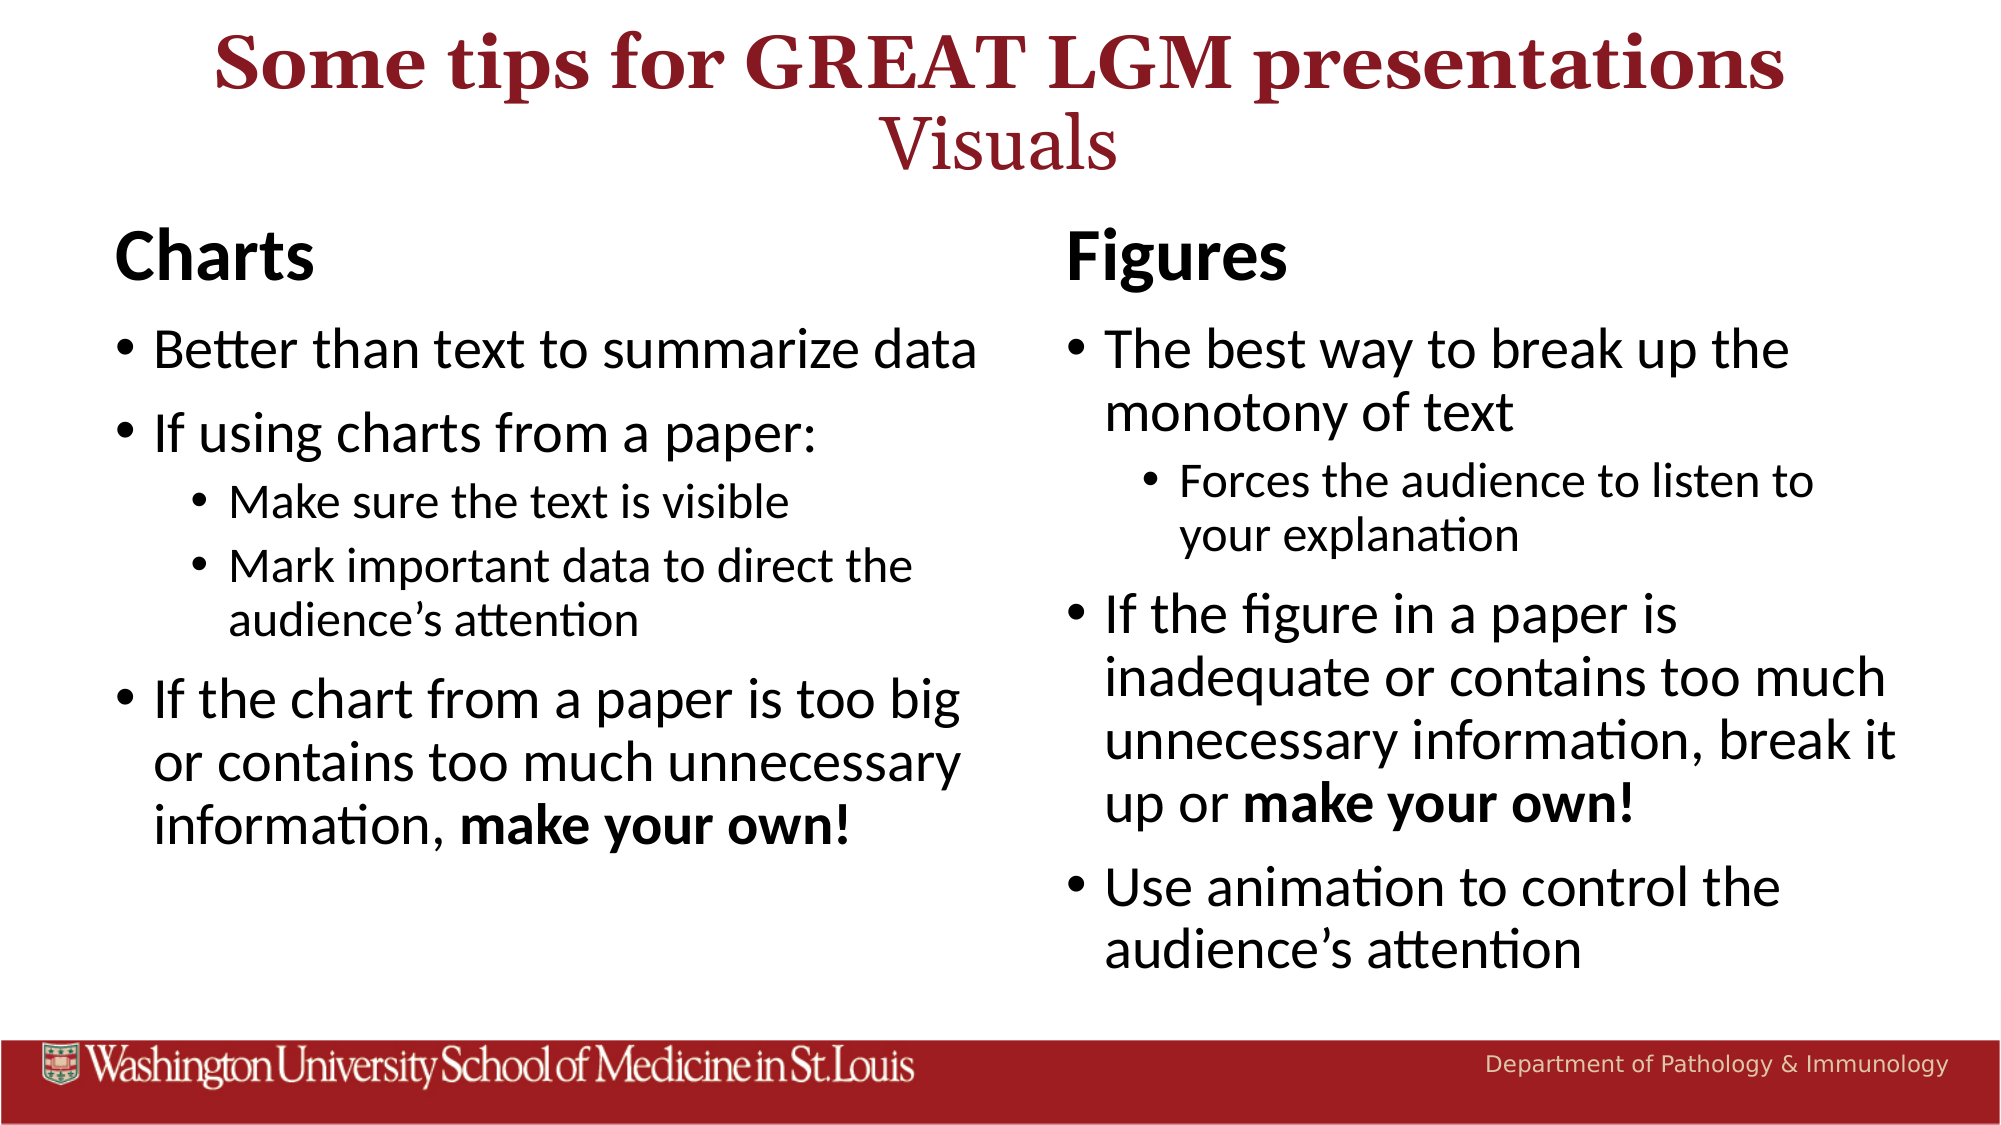

# Some tips for GREAT LGM presentations Visuals
Charts
Better than text to summarize data
If using charts from a paper:
Make sure the text is visible
Mark important data to direct the audience’s attention
If the chart from a paper is too big or contains too much unnecessary information, make your own!

Figures
The best way to break up the monotony of text
Forces the audience to listen to your explanation
If the figure in a paper is inadequate or contains too much unnecessary information, break it up or make your own!
Use animation to control the audience’s attention